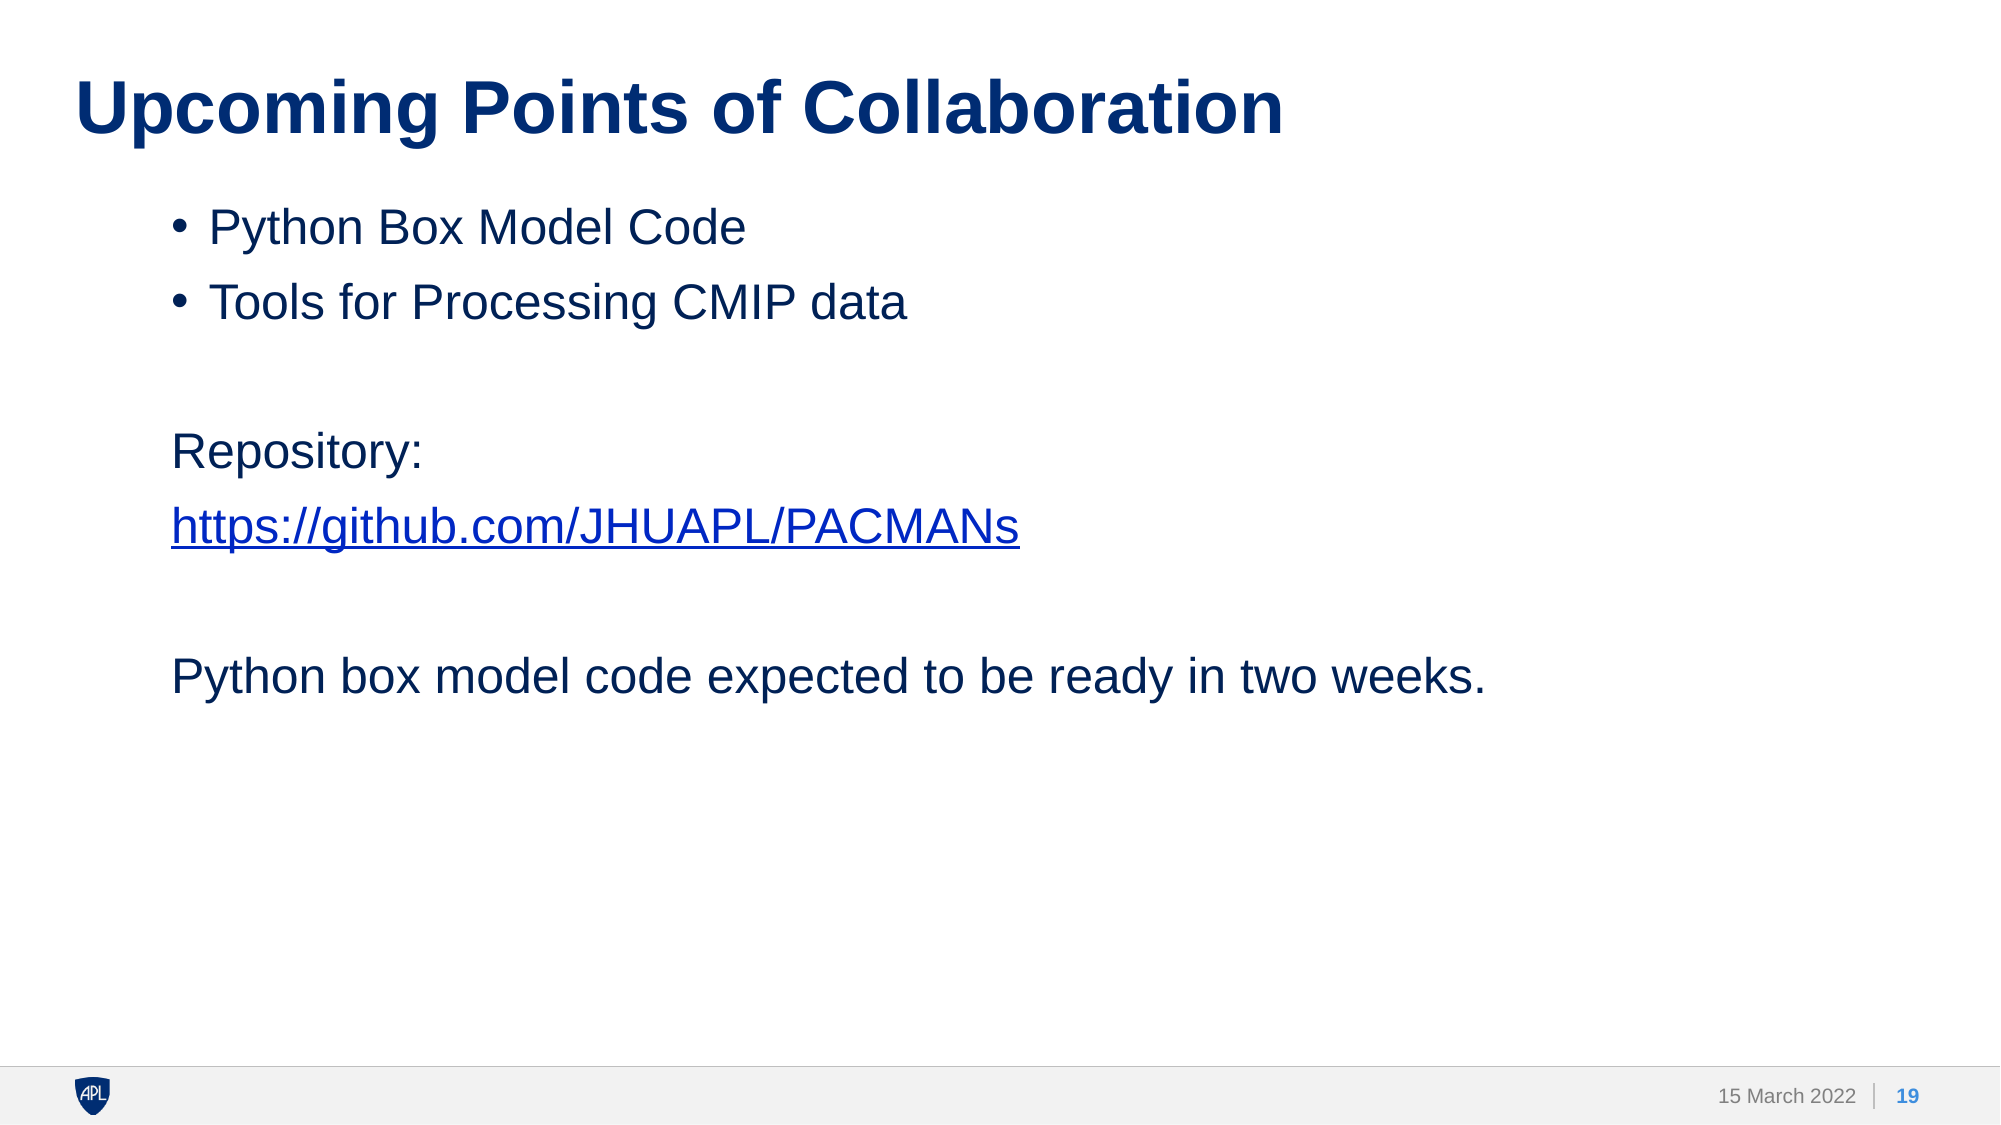

# Upcoming Points of Collaboration
Python Box Model Code
Tools for Processing CMIP data

Repository:
https://github.com/JHUAPL/PACMANs

Python box model code expected to be ready in two weeks.

19
15 March 2022